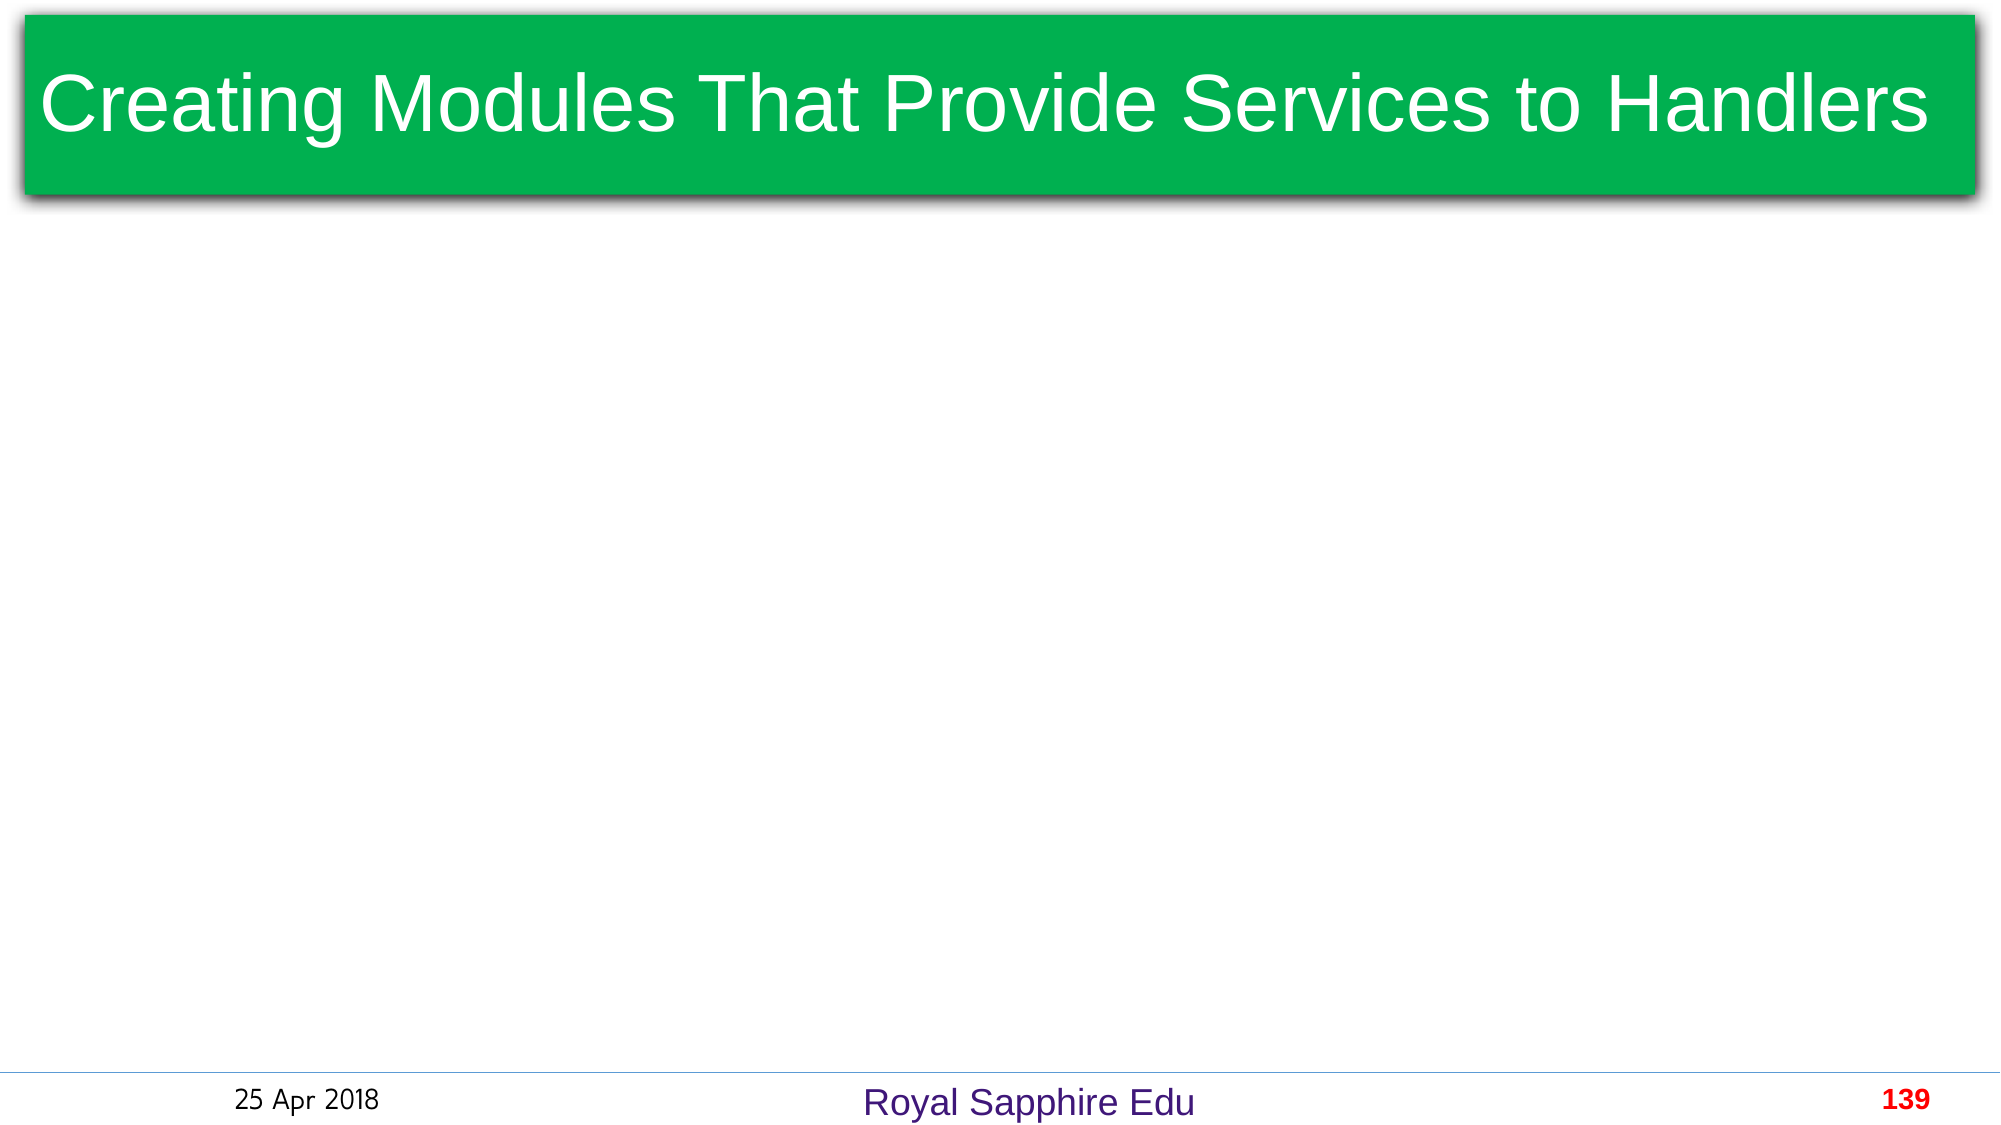

# Creating Modules That Provide Services to Handlers

25 Apr 2018
139